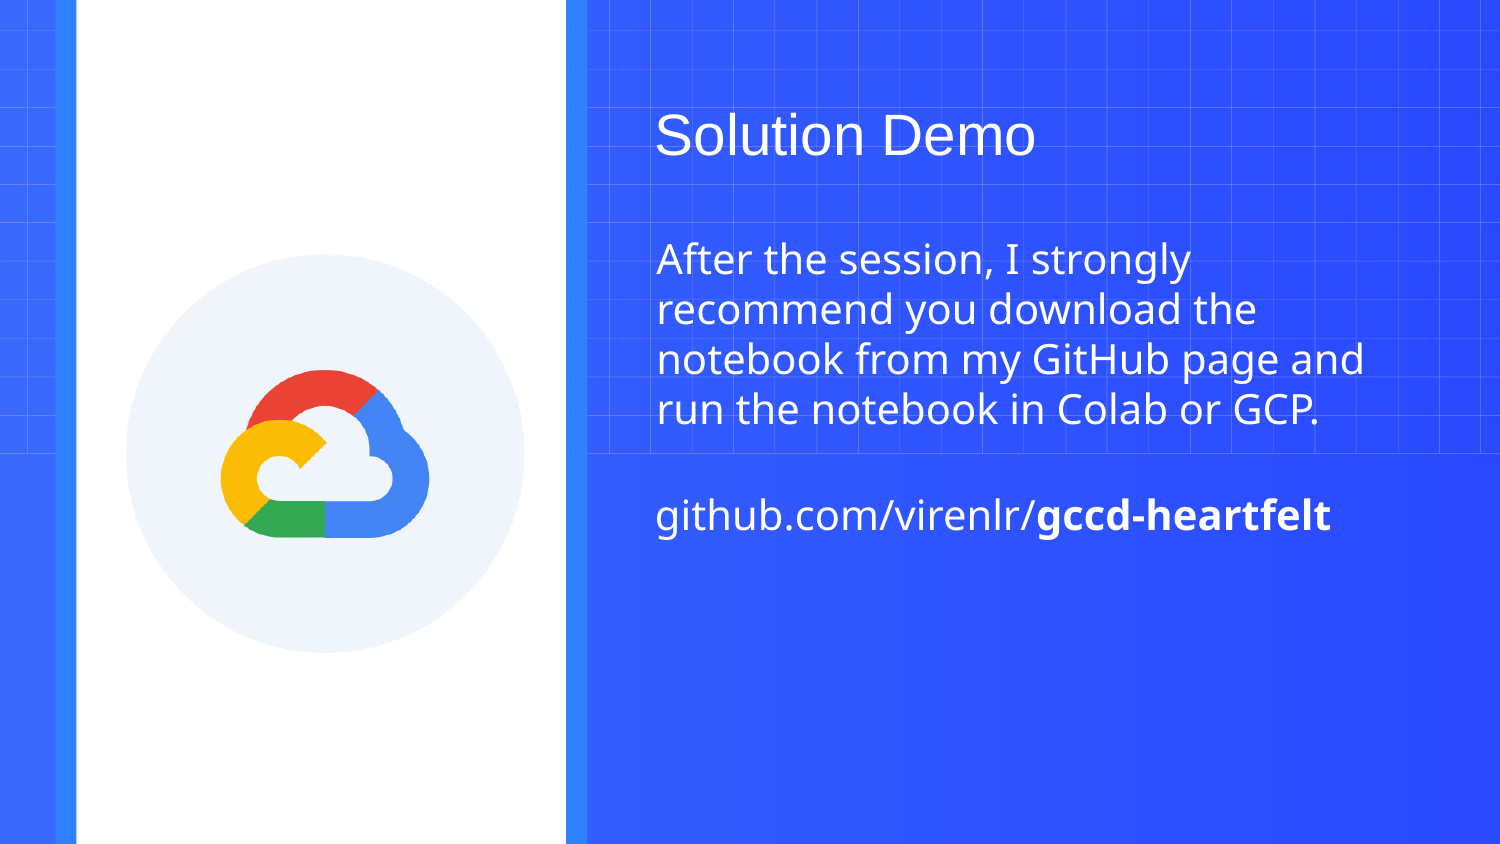

# Solution Demo
After the session, I strongly recommend you download the notebook from my GitHub page and run the notebook in Colab or GCP.
github.com/virenlr/gccd-heartfelt